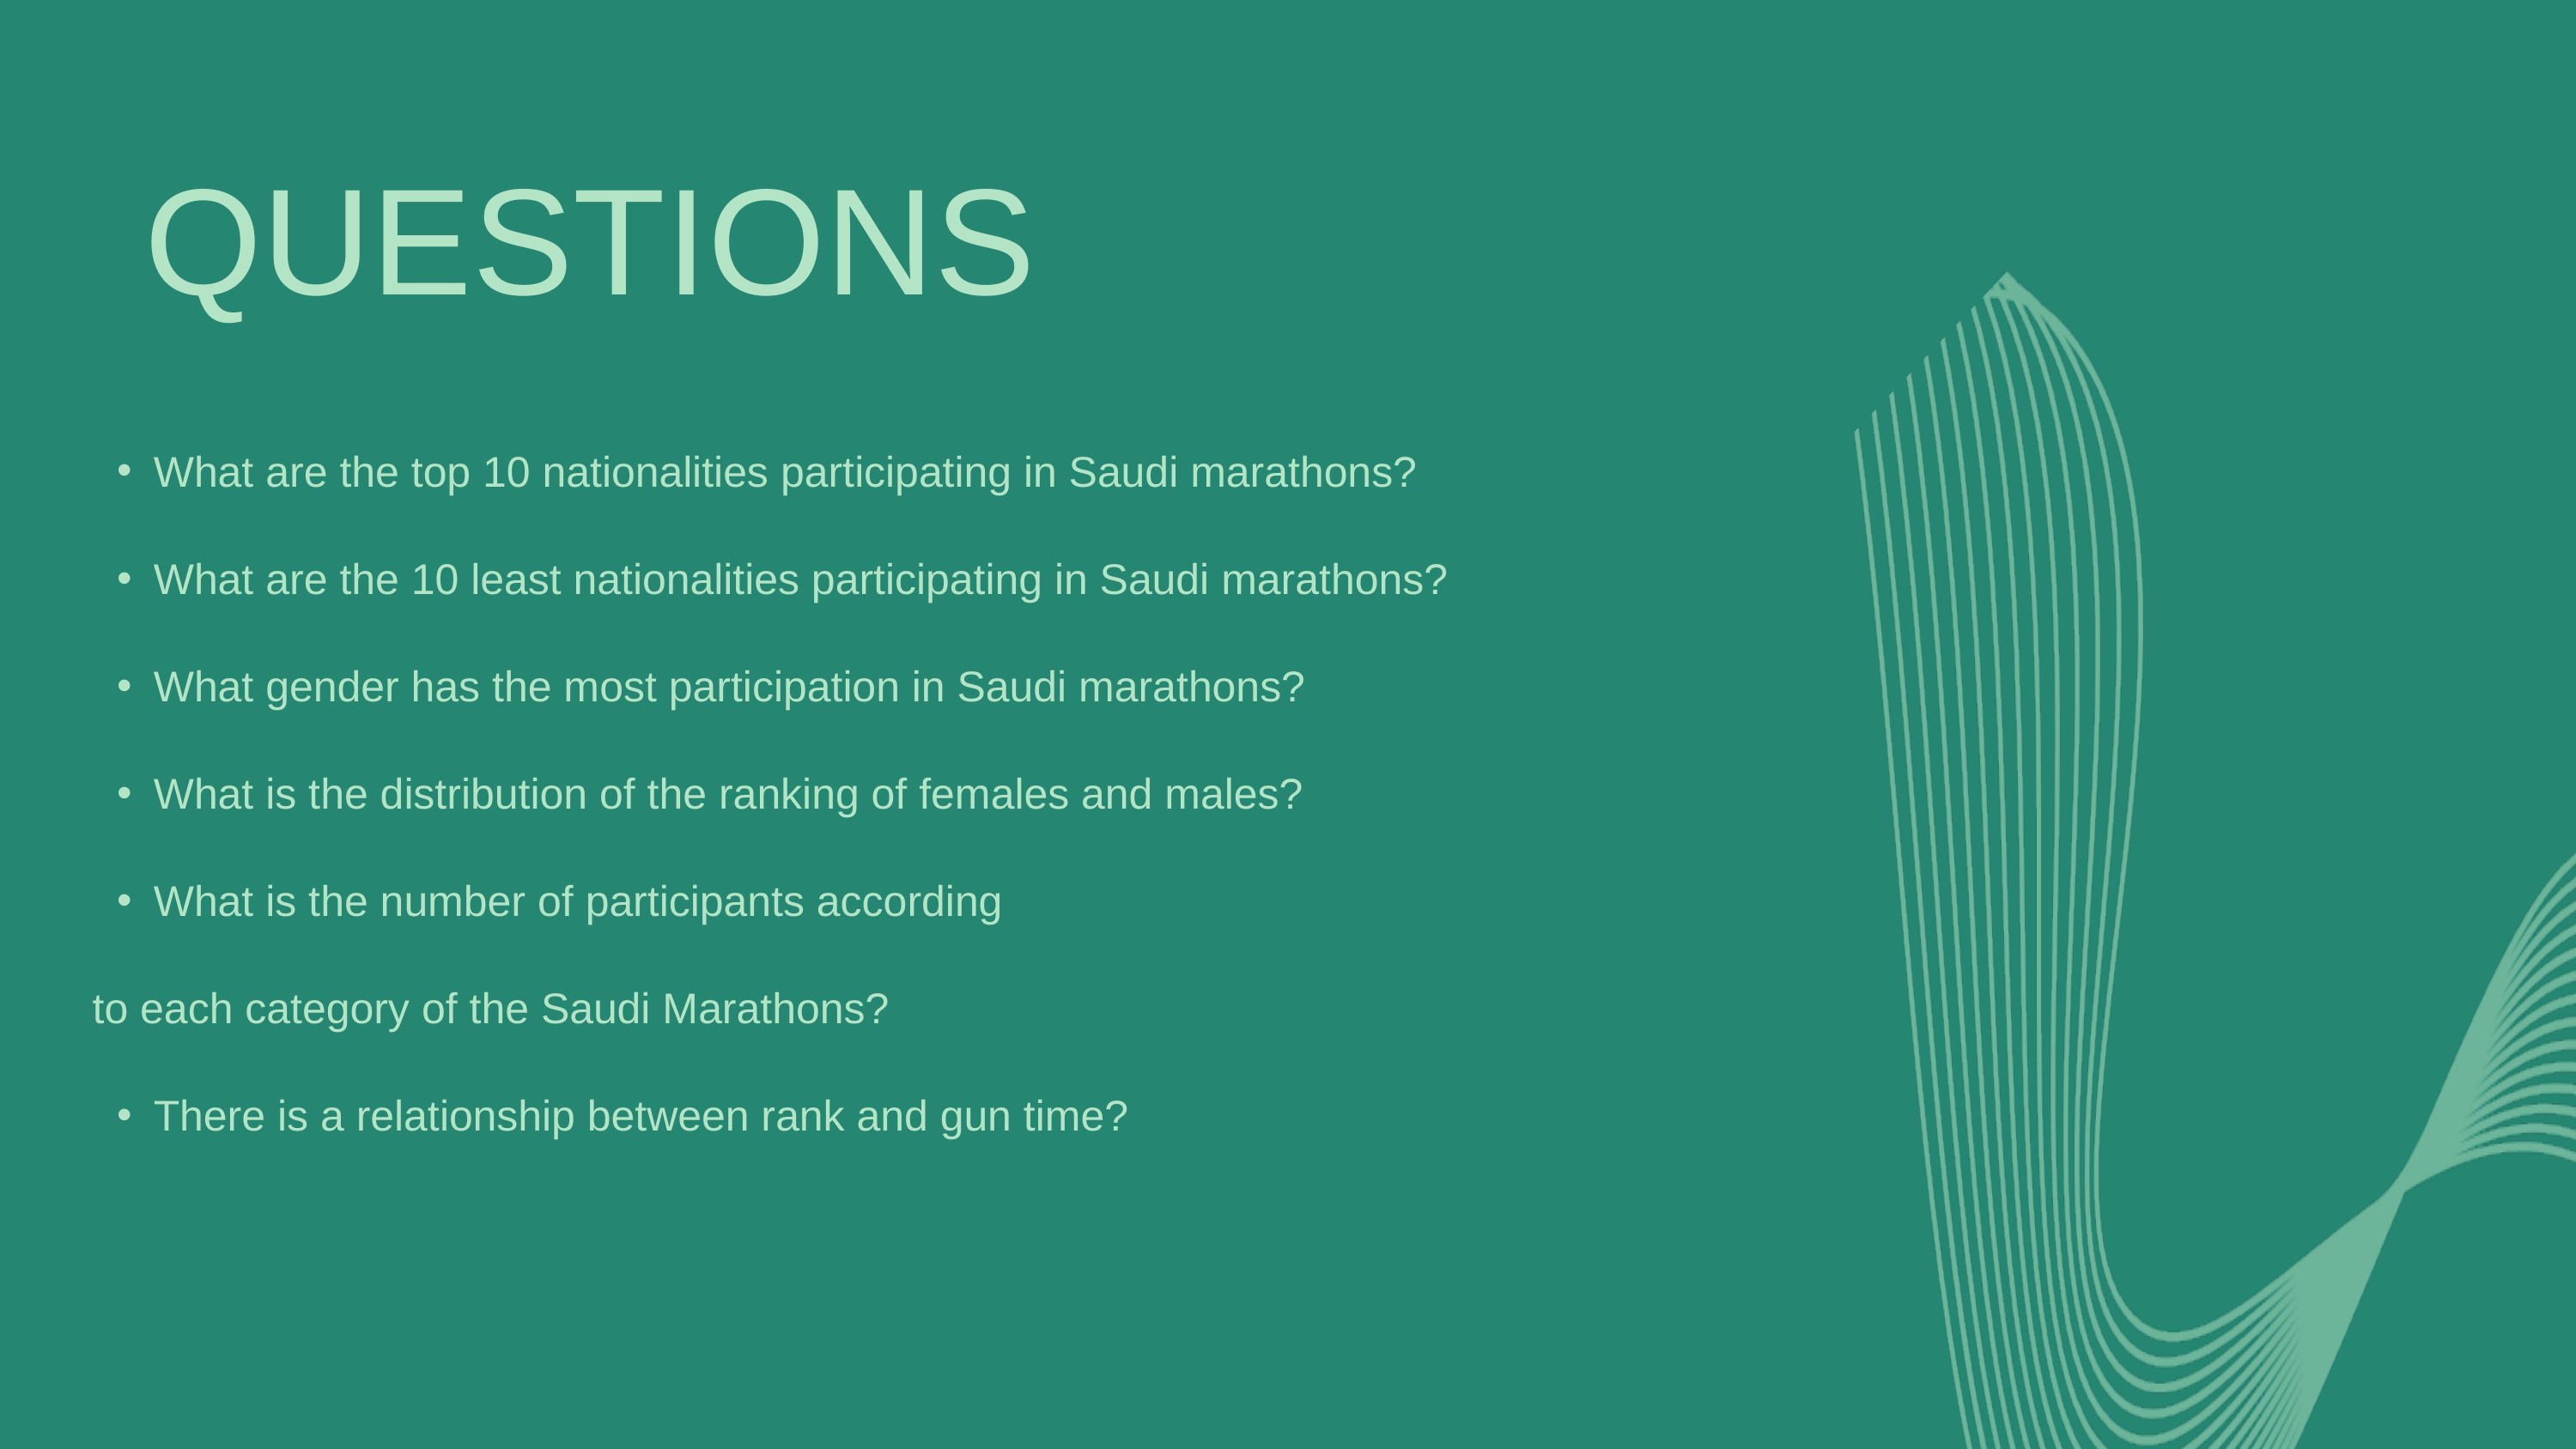

QUESTIONS
What are the top 10 nationalities participating in Saudi marathons?
What are the 10 least nationalities participating in Saudi marathons?
What gender has the most participation in Saudi marathons?
What is the distribution of the ranking of females and males?
What is the number of participants according
 to each category of the Saudi Marathons?
There is a relationship between rank and gun time?